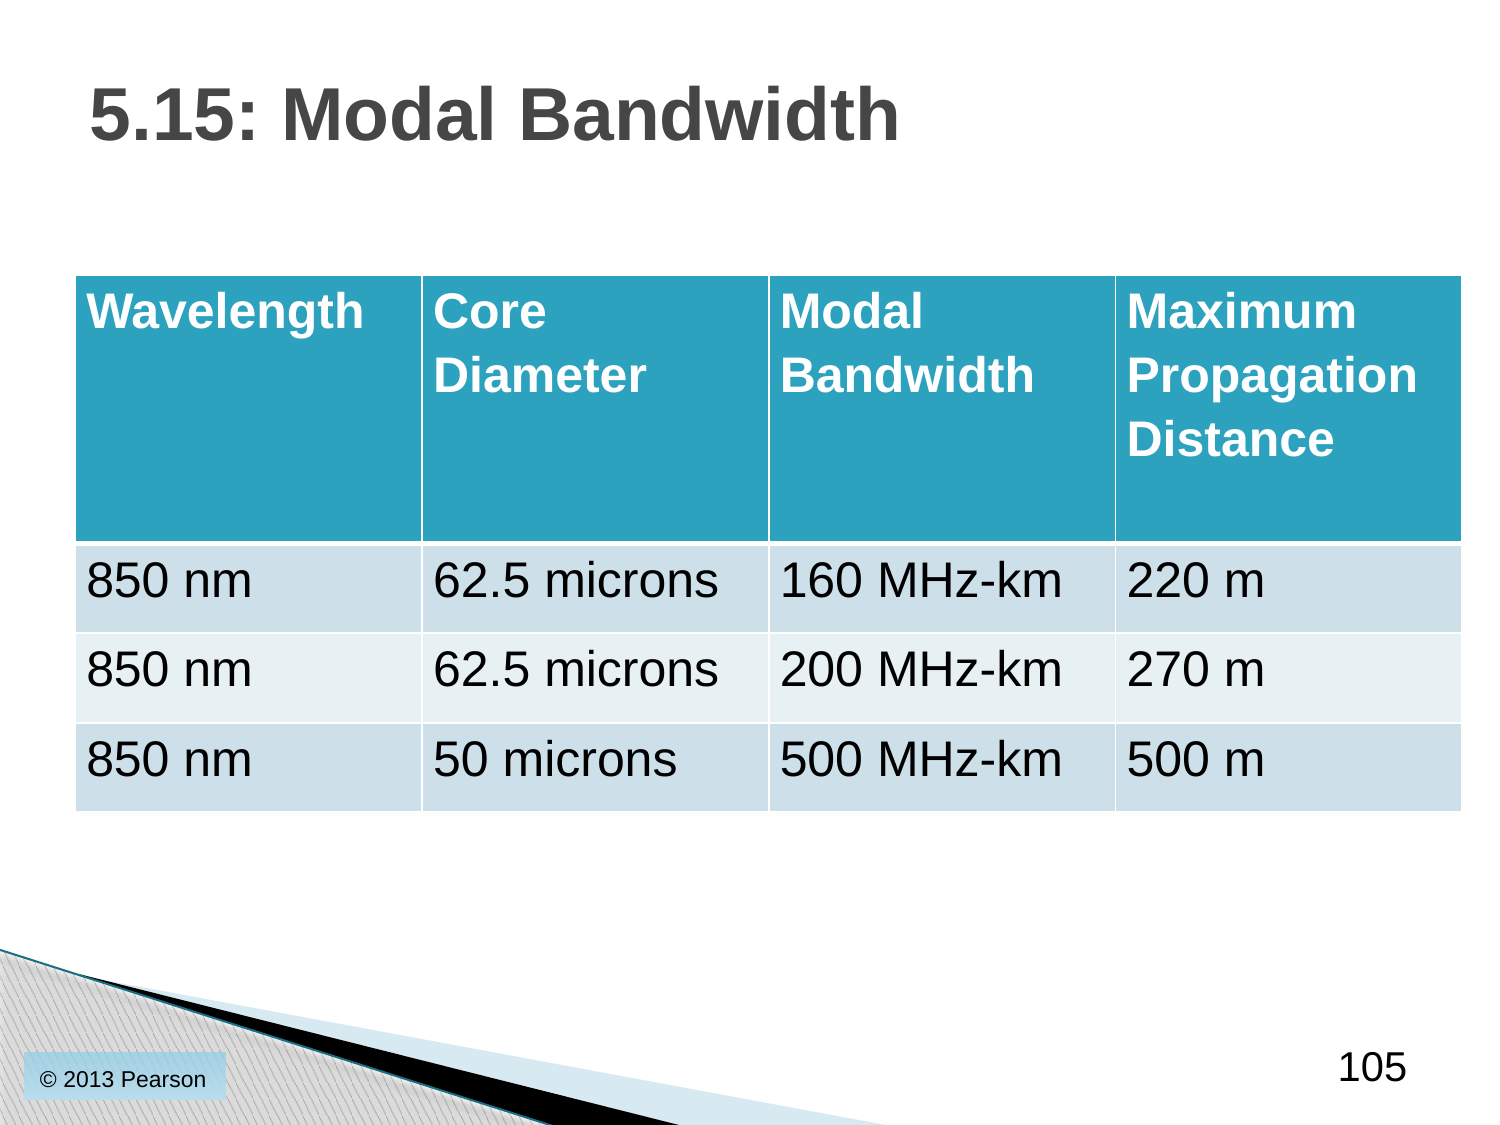

# 5.15: Modal Bandwidth
| Wavelength | Core Diameter | Modal Bandwidth | Maximum Propagation Distance |
| --- | --- | --- | --- |
| 850 nm | 62.5 microns | 160 MHz-km | 220 m |
| 850 nm | 62.5 microns | 200 MHz-km | 270 m |
| 850 nm | 50 microns | 500 MHz-km | 500 m |
© 2013 Pearson
105